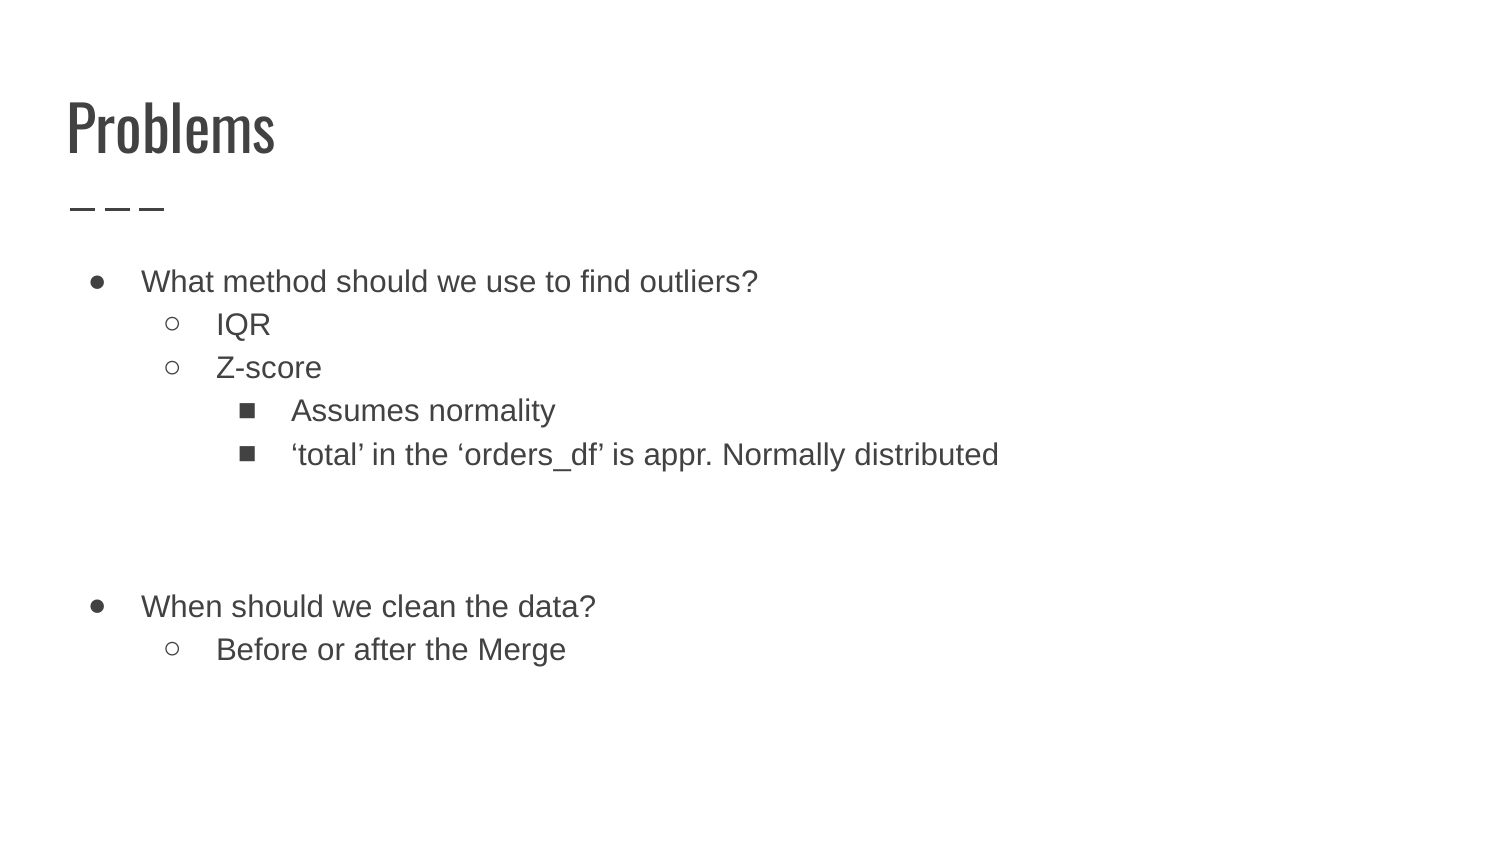

# Problems
What method should we use to find outliers?
IQR
Z-score
Assumes normality
‘total’ in the ‘orders_df’ is appr. Normally distributed

When should we clean the data?
Before or after the Merge